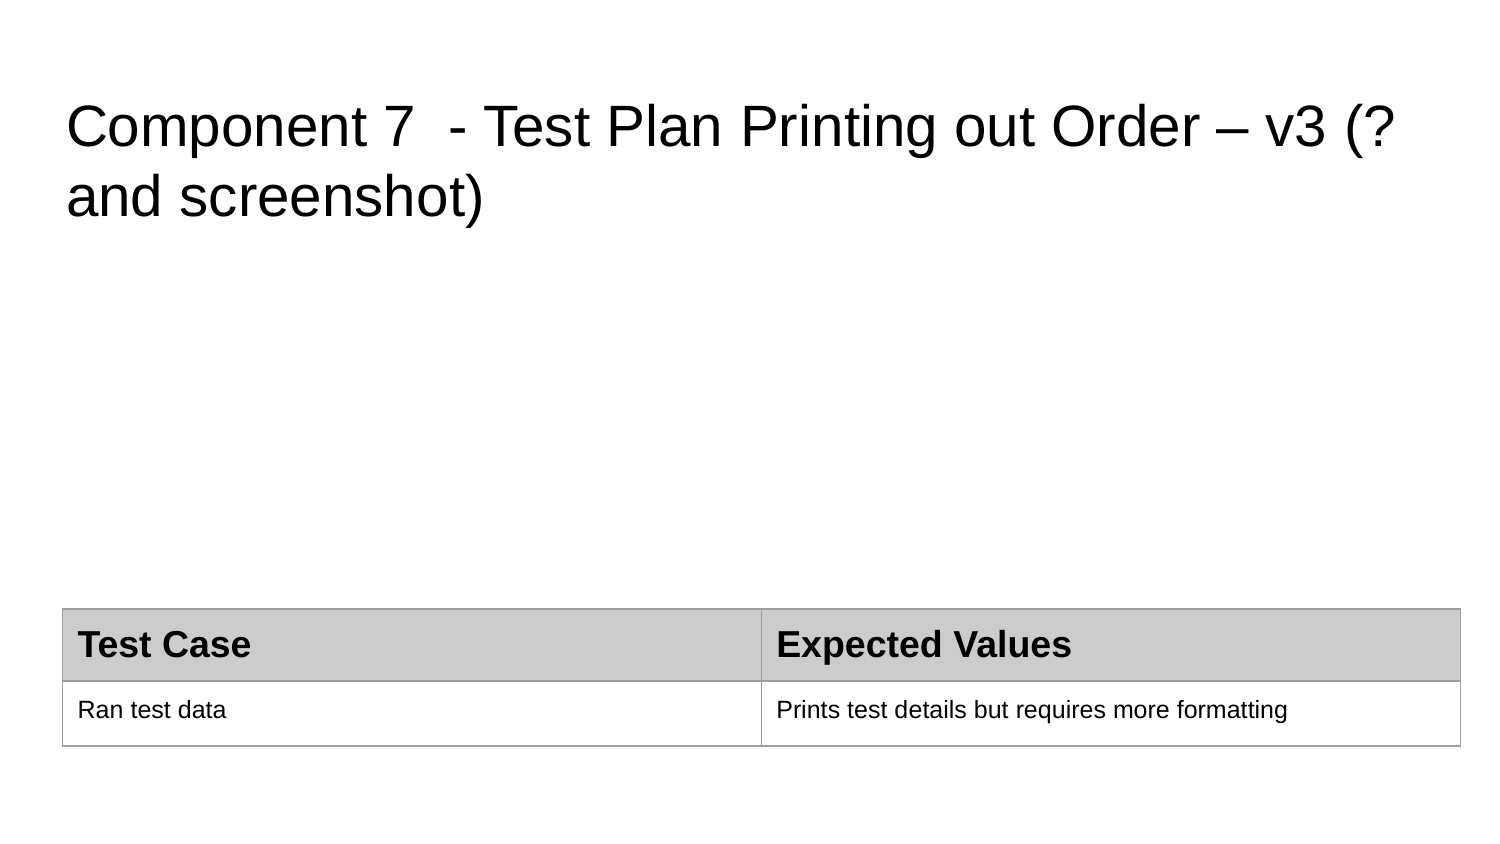

# Component 7  - Test Plan Printing out Order – v3 (?and screenshot)
| Test Case | Expected Values |
| --- | --- |
| Ran test data | Prints test details but requires more formatting |